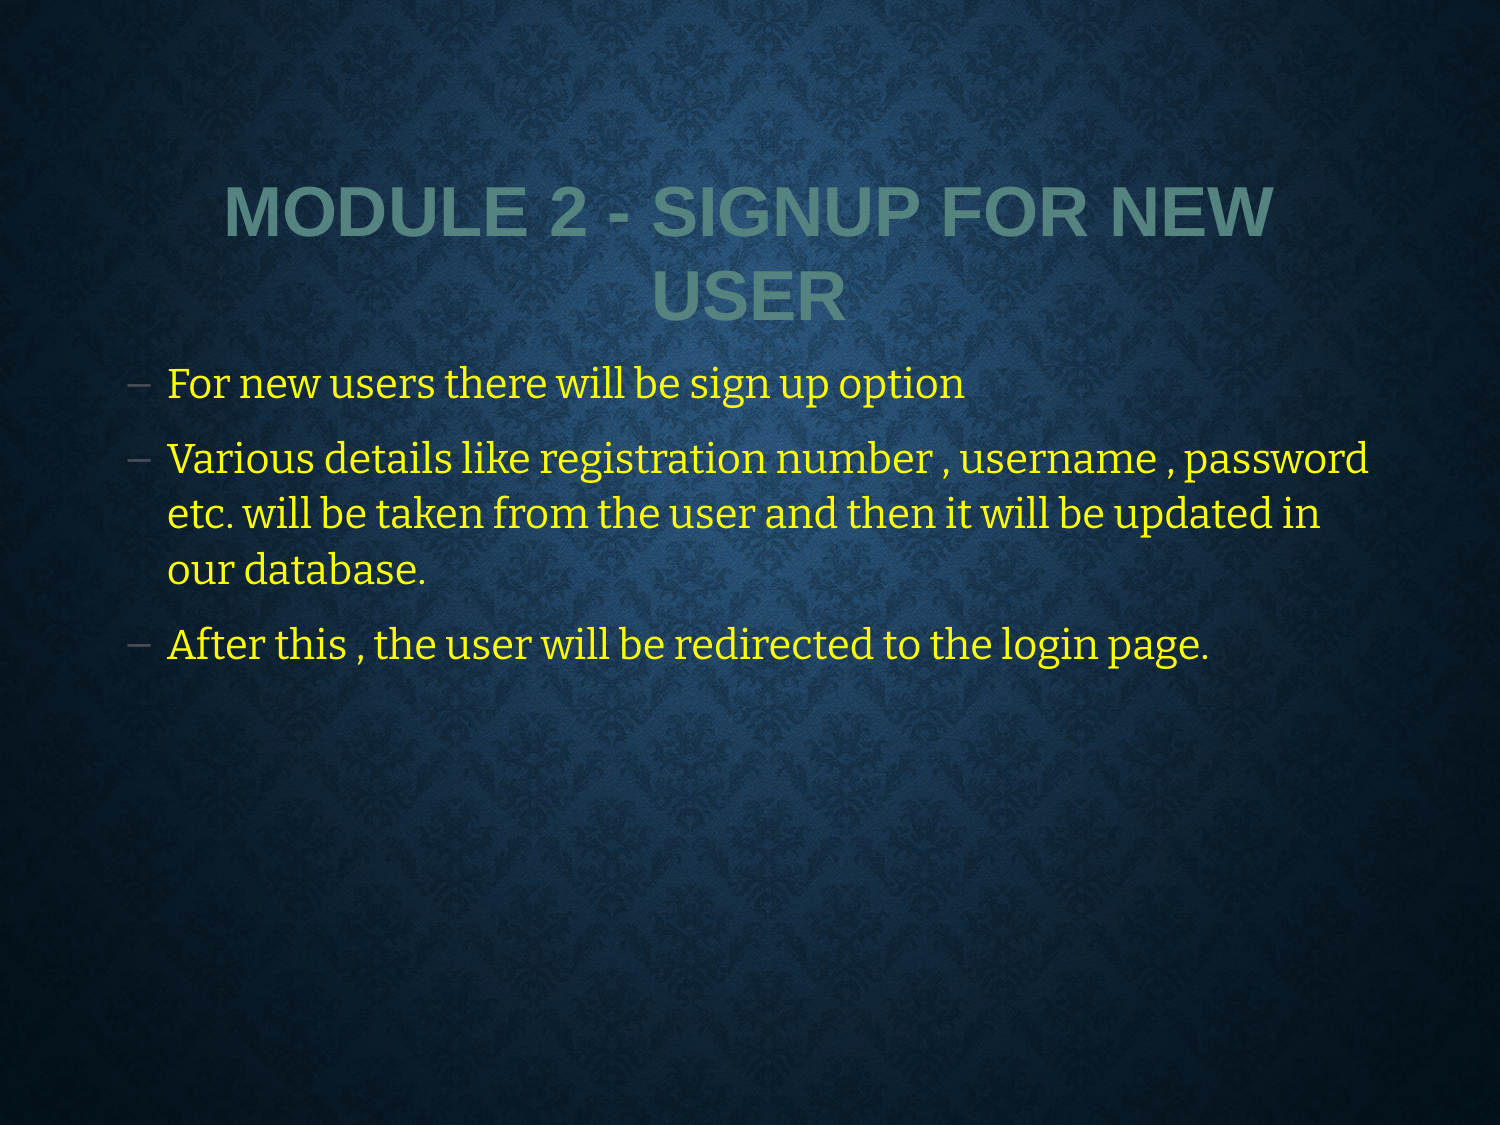

# Module 2 - Signup For New User
For new users there will be sign up option
Various details like registration number , username , password etc. will be taken from the user and then it will be updated in our database.
After this , the user will be redirected to the login page.